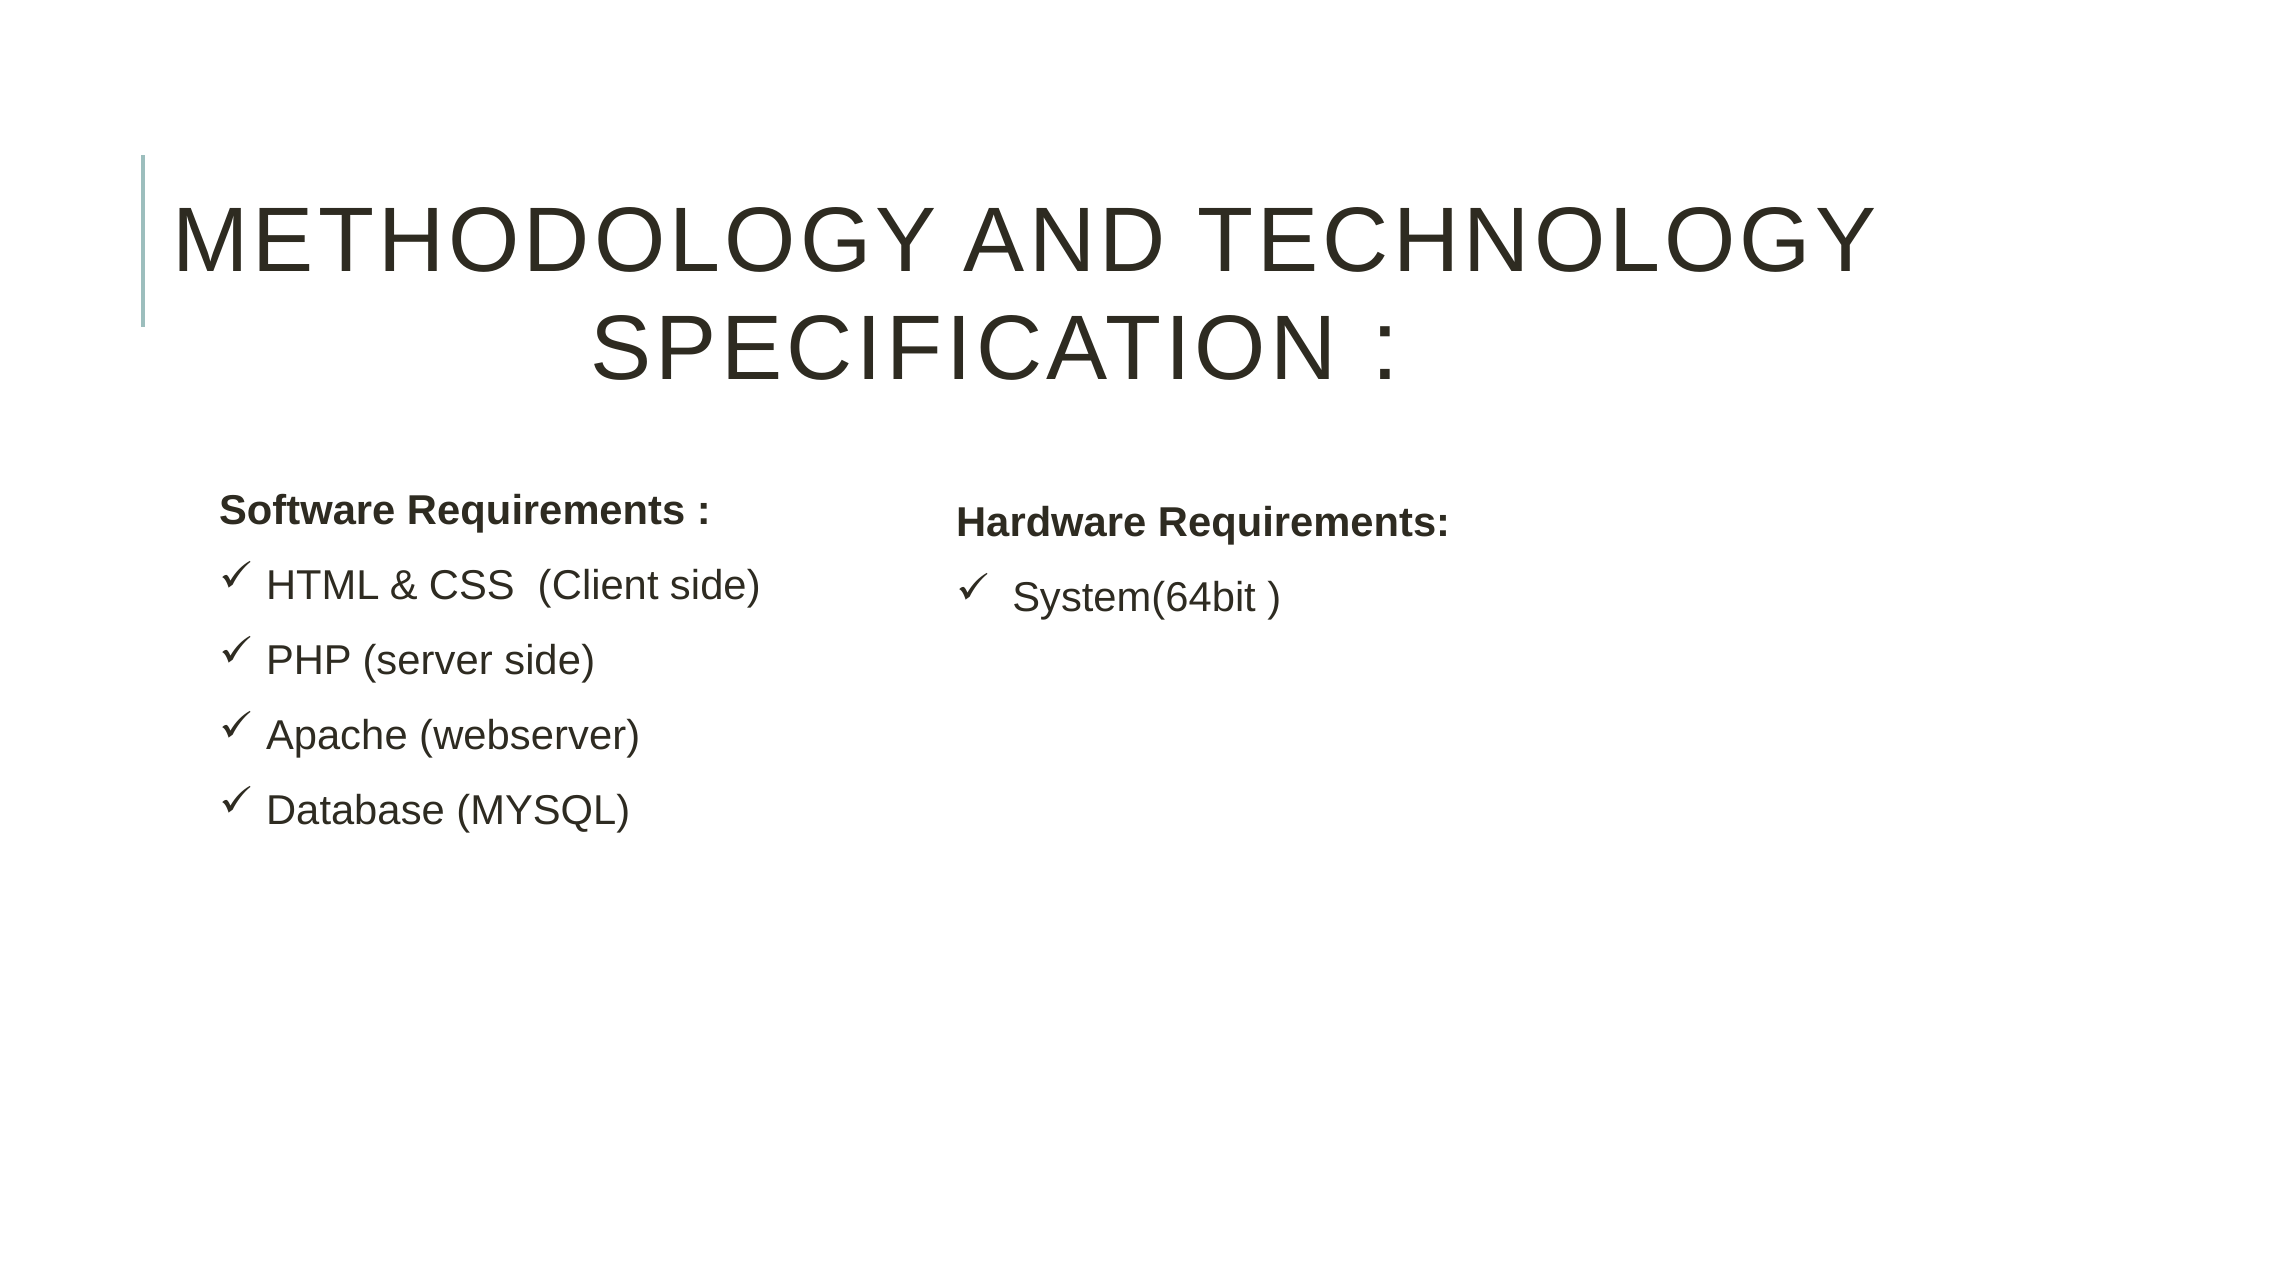

Methodology and Technology Specification :
Hardware Requirements:
System(64bit )
Software Requirements :
HTML & CSS  (Client side)
PHP (server side)
Apache (webserver)
Database (MYSQL)